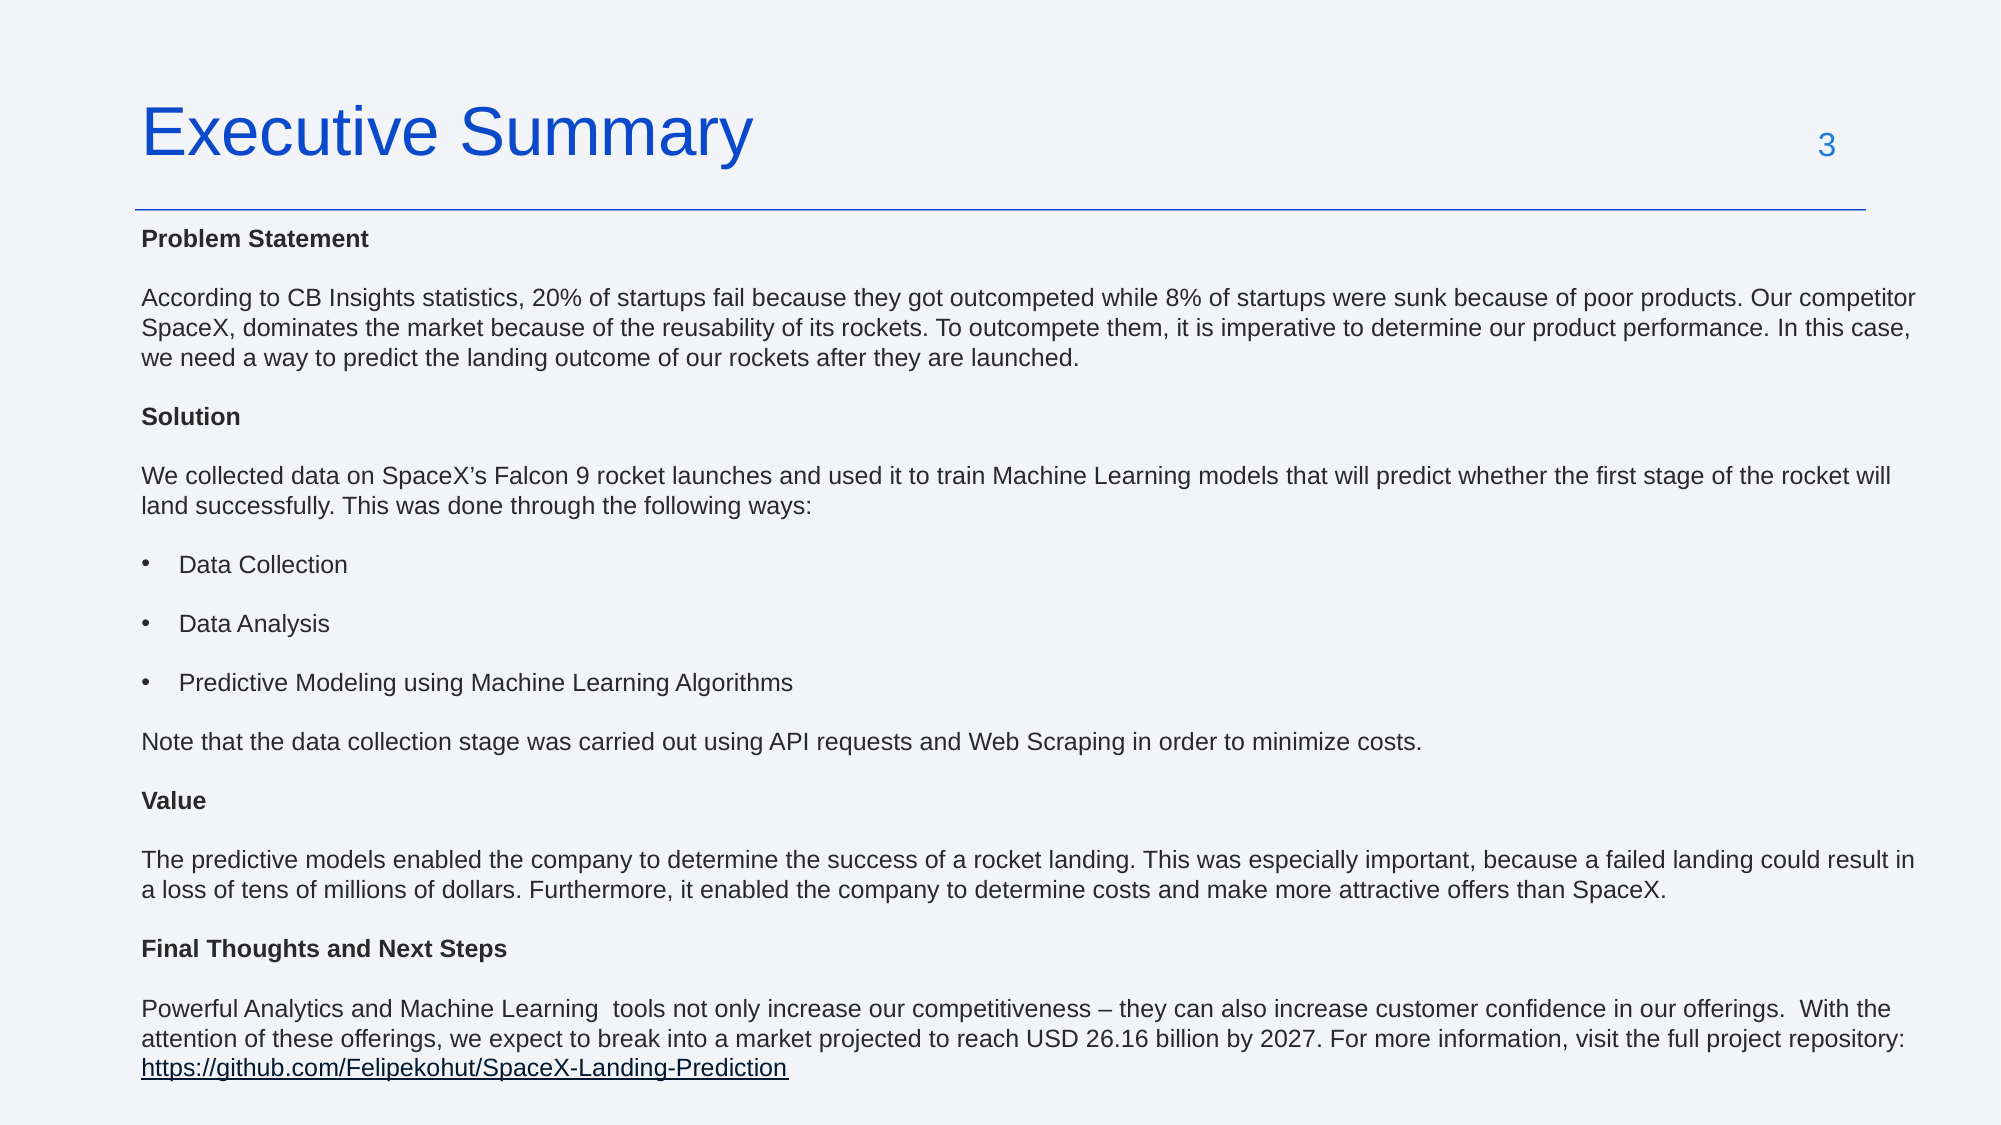

Executive Summary
3
Problem Statement
According to CB Insights statistics, 20% of startups fail because they got outcompeted while 8% of startups were sunk because of poor products. Our competitor SpaceX, dominates the market because of the reusability of its rockets. To outcompete them, it is imperative to determine our product performance. In this case, we need a way to predict the landing outcome of our rockets after they are launched.
Solution
We collected data on SpaceX’s Falcon 9 rocket launches and used it to train Machine Learning models that will predict whether the first stage of the rocket will land successfully. This was done through the following ways:
Data Collection
Data Analysis
Predictive Modeling using Machine Learning Algorithms
Note that the data collection stage was carried out using API requests and Web Scraping in order to minimize costs.
Value
The predictive models enabled the company to determine the success of a rocket landing. This was especially important, because a failed landing could result in a loss of tens of millions of dollars. Furthermore, it enabled the company to determine costs and make more attractive offers than SpaceX.
Final Thoughts and Next Steps
Powerful Analytics and Machine Learning  tools not only increase our competitiveness – they can also increase customer confidence in our offerings.  With the attention of these offerings, we expect to break into a market projected to reach USD 26.16 billion by 2027. For more information, visit the full project repository: https://github.com/Felipekohut/SpaceX-Landing-Prediction